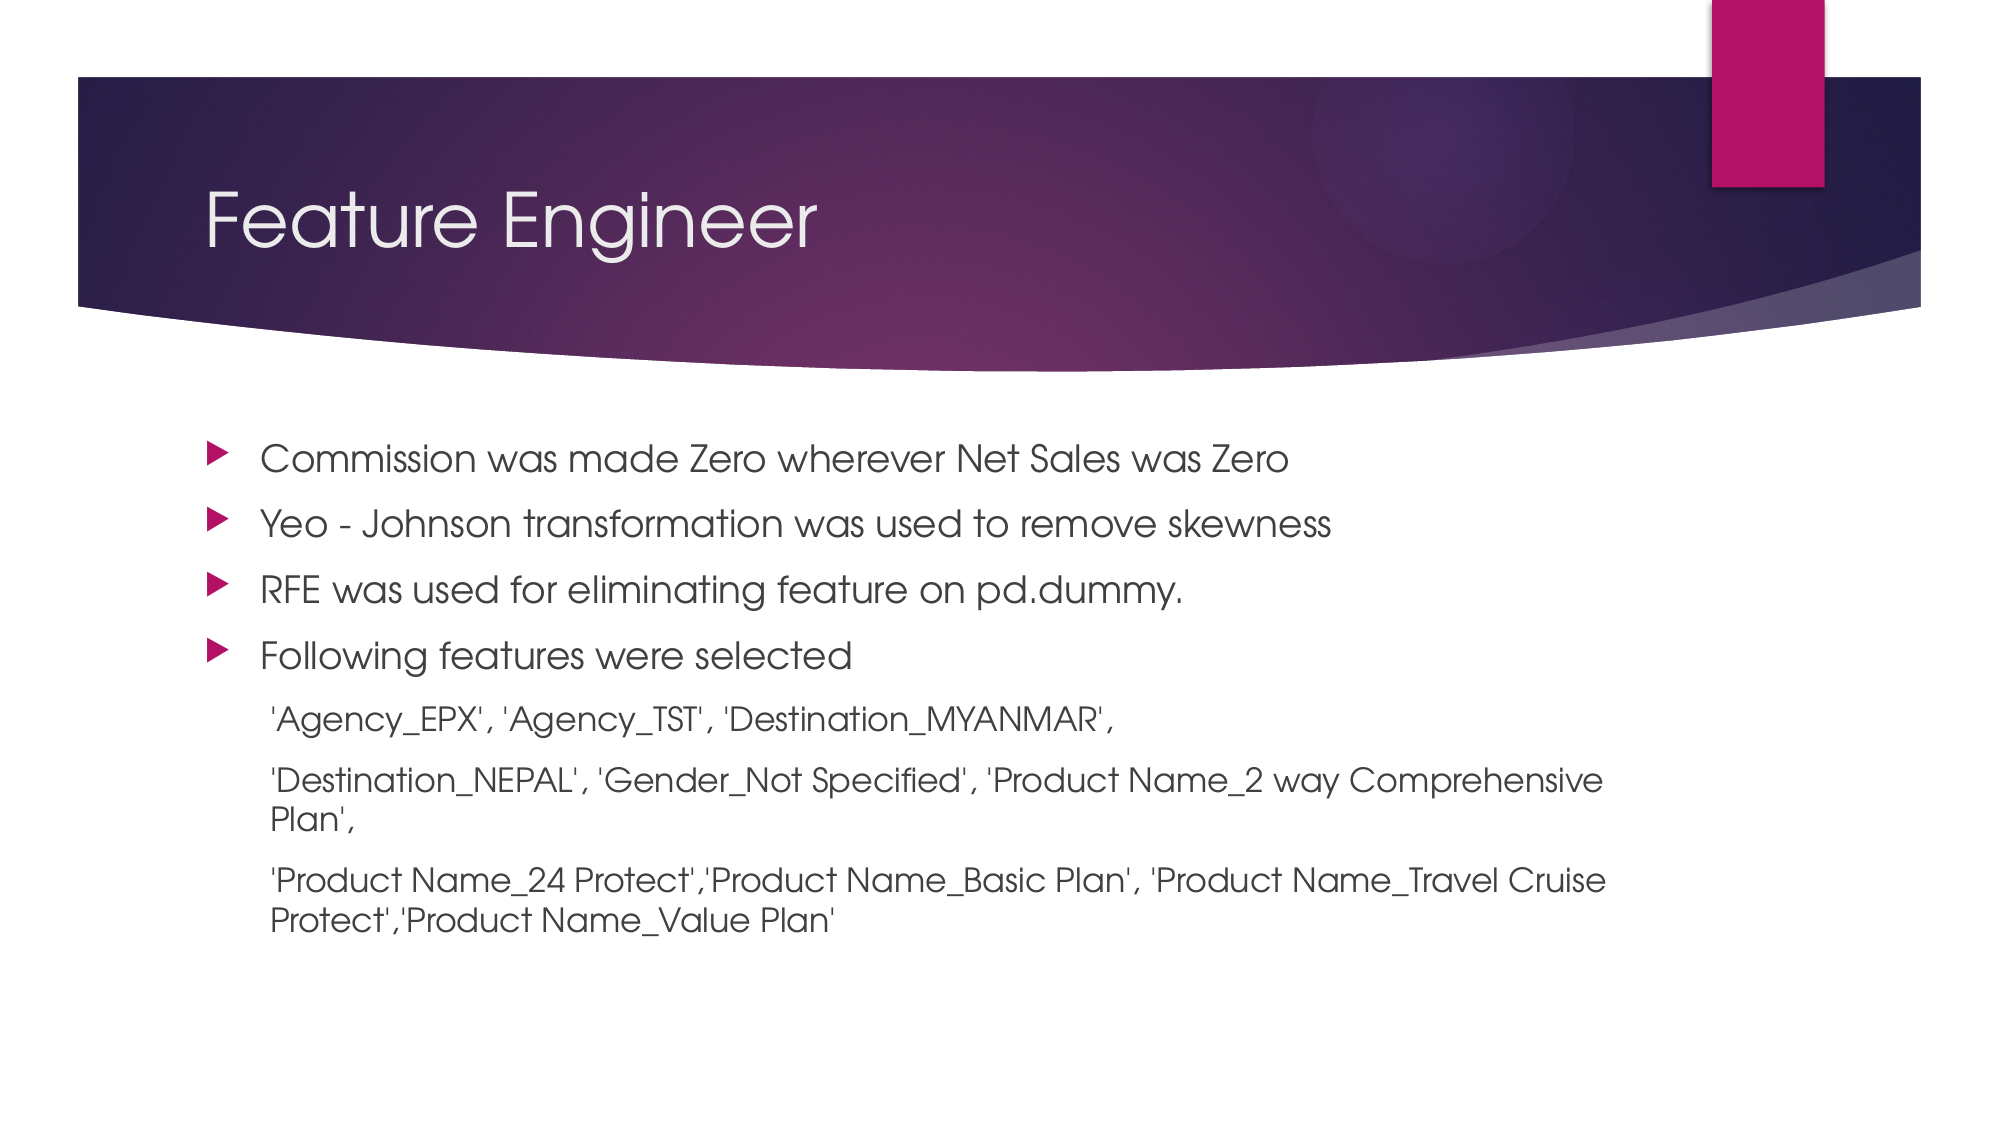

# Feature Engineer
Commission was made Zero wherever Net Sales was Zero
Yeo - Johnson transformation was used to remove skewness
RFE was used for eliminating feature on pd.dummy.
Following features were selected
'Agency_EPX', 'Agency_TST', 'Destination_MYANMAR',
'Destination_NEPAL', 'Gender_Not Specified', 'Product Name_2 way Comprehensive Plan',
'Product Name_24 Protect','Product Name_Basic Plan', 'Product Name_Travel Cruise Protect','Product Name_Value Plan'